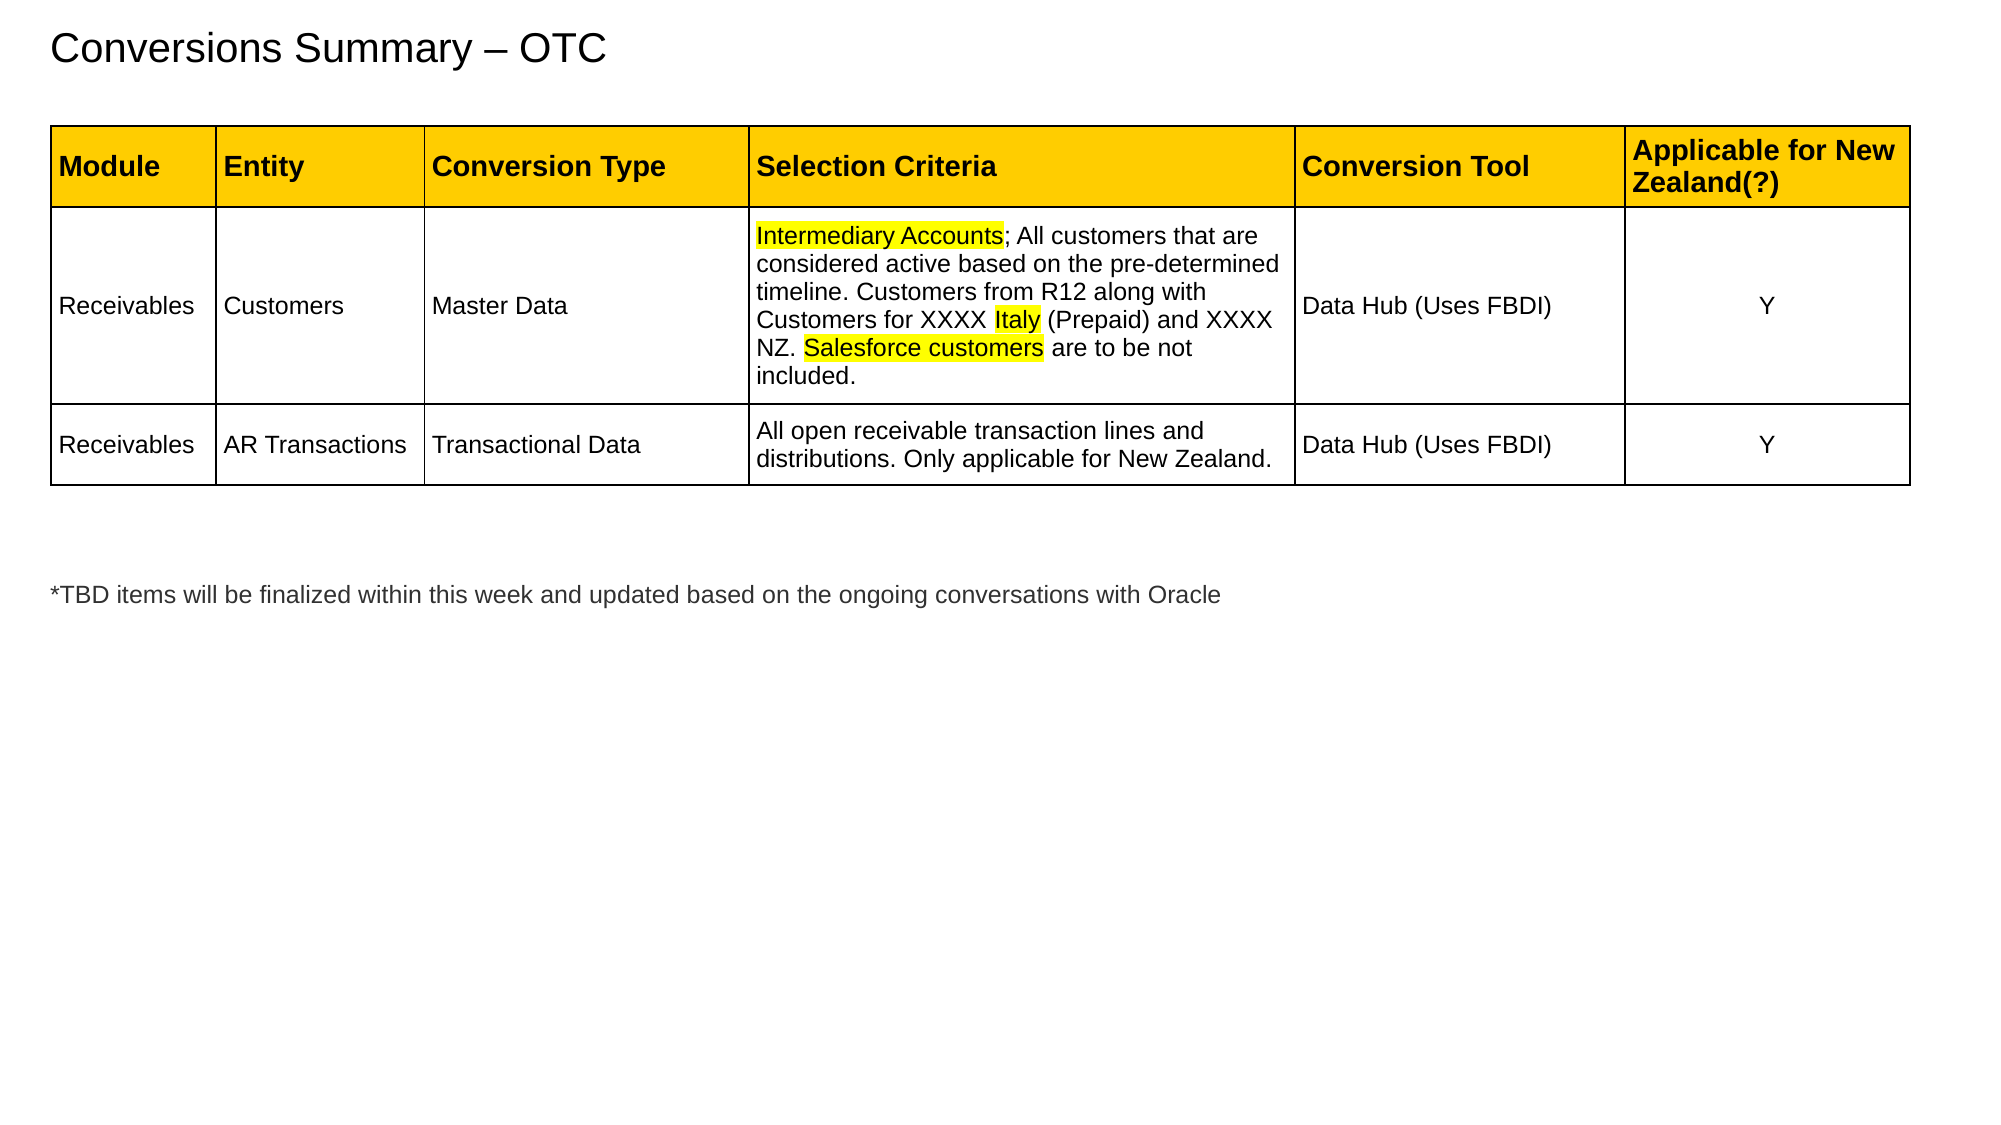

# Conversions Summary – OTC
| Module | Entity | Conversion Type | Selection Criteria | Conversion Tool | Applicable for New Zealand(?) |
| --- | --- | --- | --- | --- | --- |
| Receivables | Customers | Master Data | Intermediary Accounts; All customers that are considered active based on the pre-determined timeline. Customers from R12 along with Customers for XXXX Italy (Prepaid) and XXXX NZ. Salesforce customers are to be not included. | Data Hub (Uses FBDI) | Y |
| Receivables | AR Transactions | Transactional Data | All open receivable transaction lines and distributions. Only applicable for New Zealand. | Data Hub (Uses FBDI) | Y |
*TBD items will be finalized within this week and updated based on the ongoing conversations with Oracle